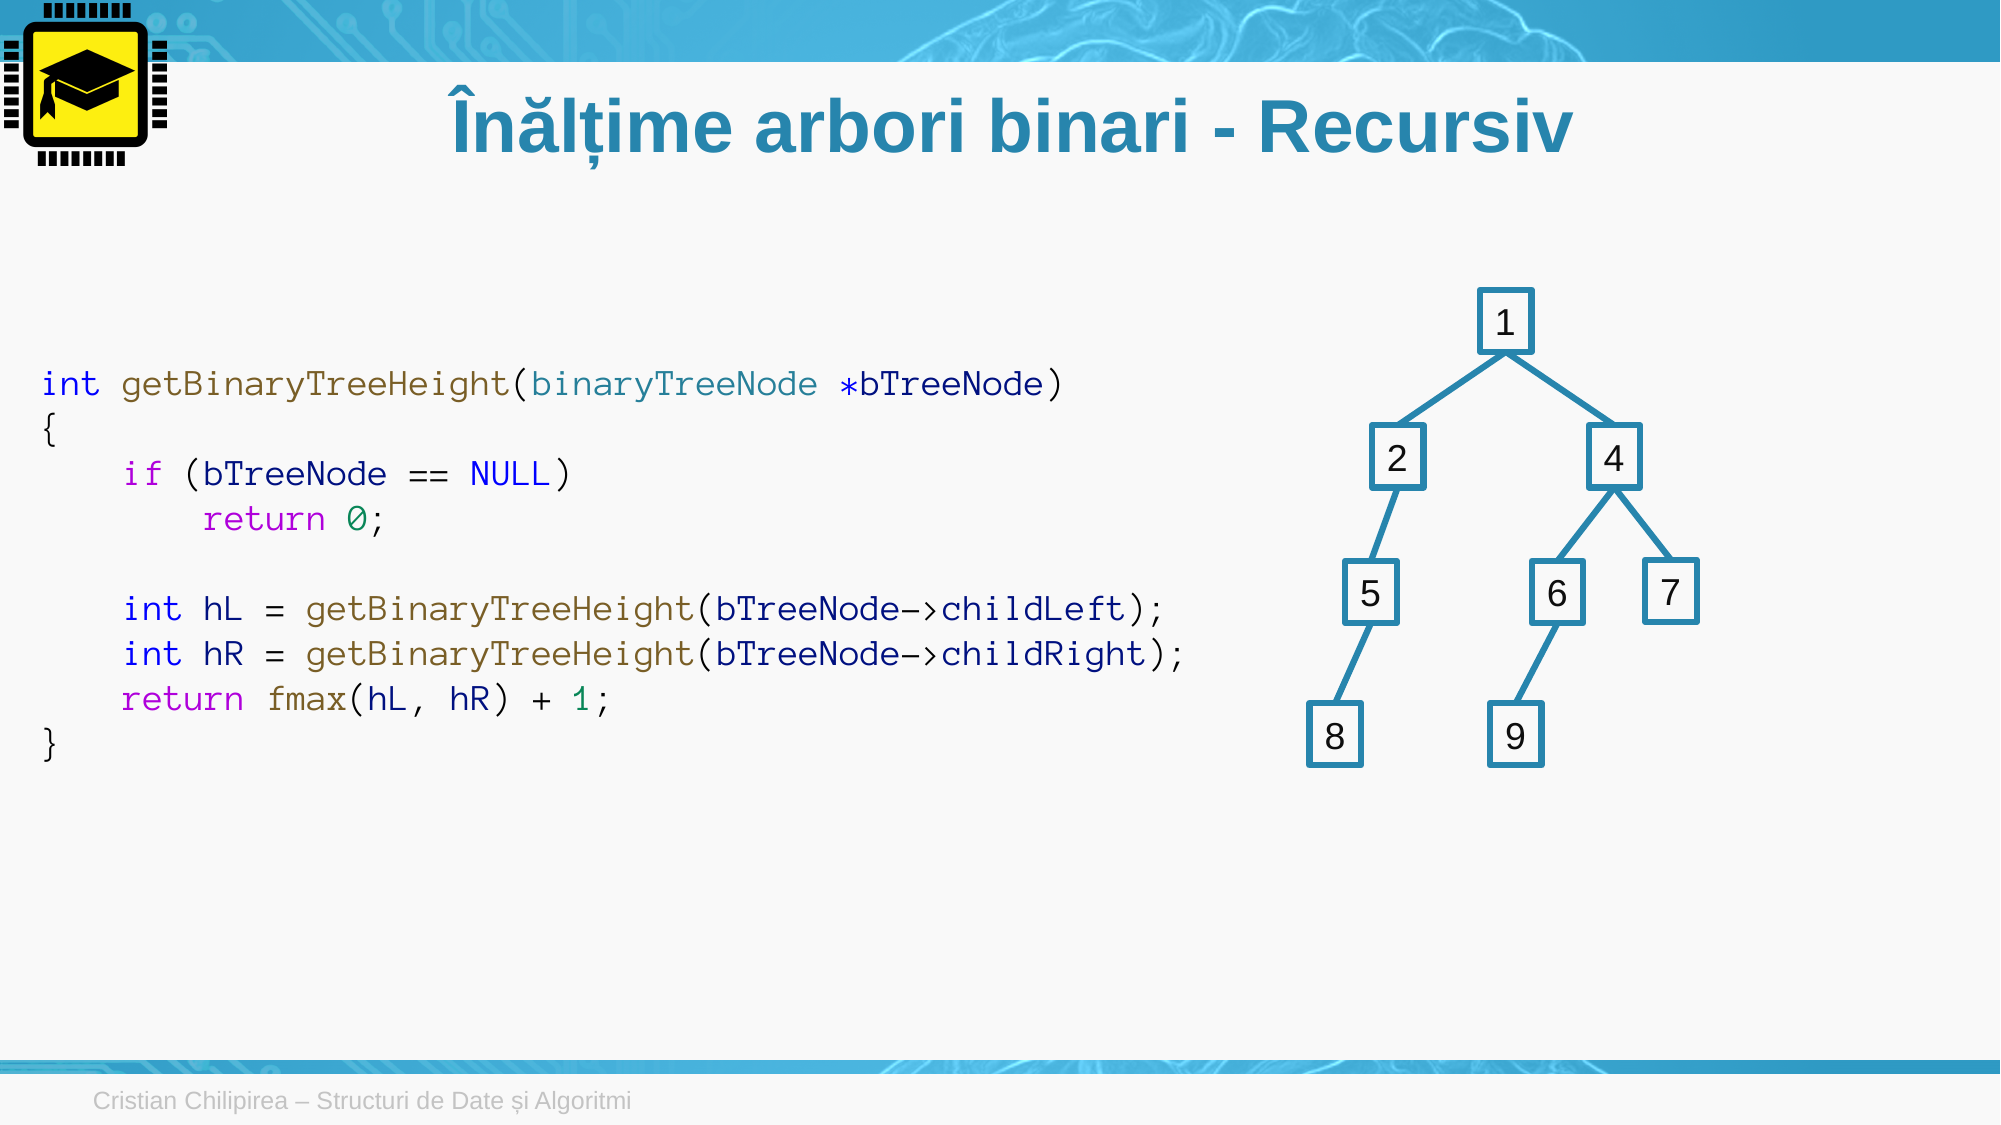

# Înălțime arbori binari - Recursiv
1
int getBinaryTreeHeight(binaryTreeNode *bTreeNode)
{
    if (bTreeNode == NULL)
        return 0;
    int hL = getBinaryTreeHeight(bTreeNode->childLeft);
    int hR = getBinaryTreeHeight(bTreeNode->childRight);
    return fmax(hL, hR) + 1;
}
2
4
7
5
6
8
9
Cristian Chilipirea – Structuri de Date și Algoritmi